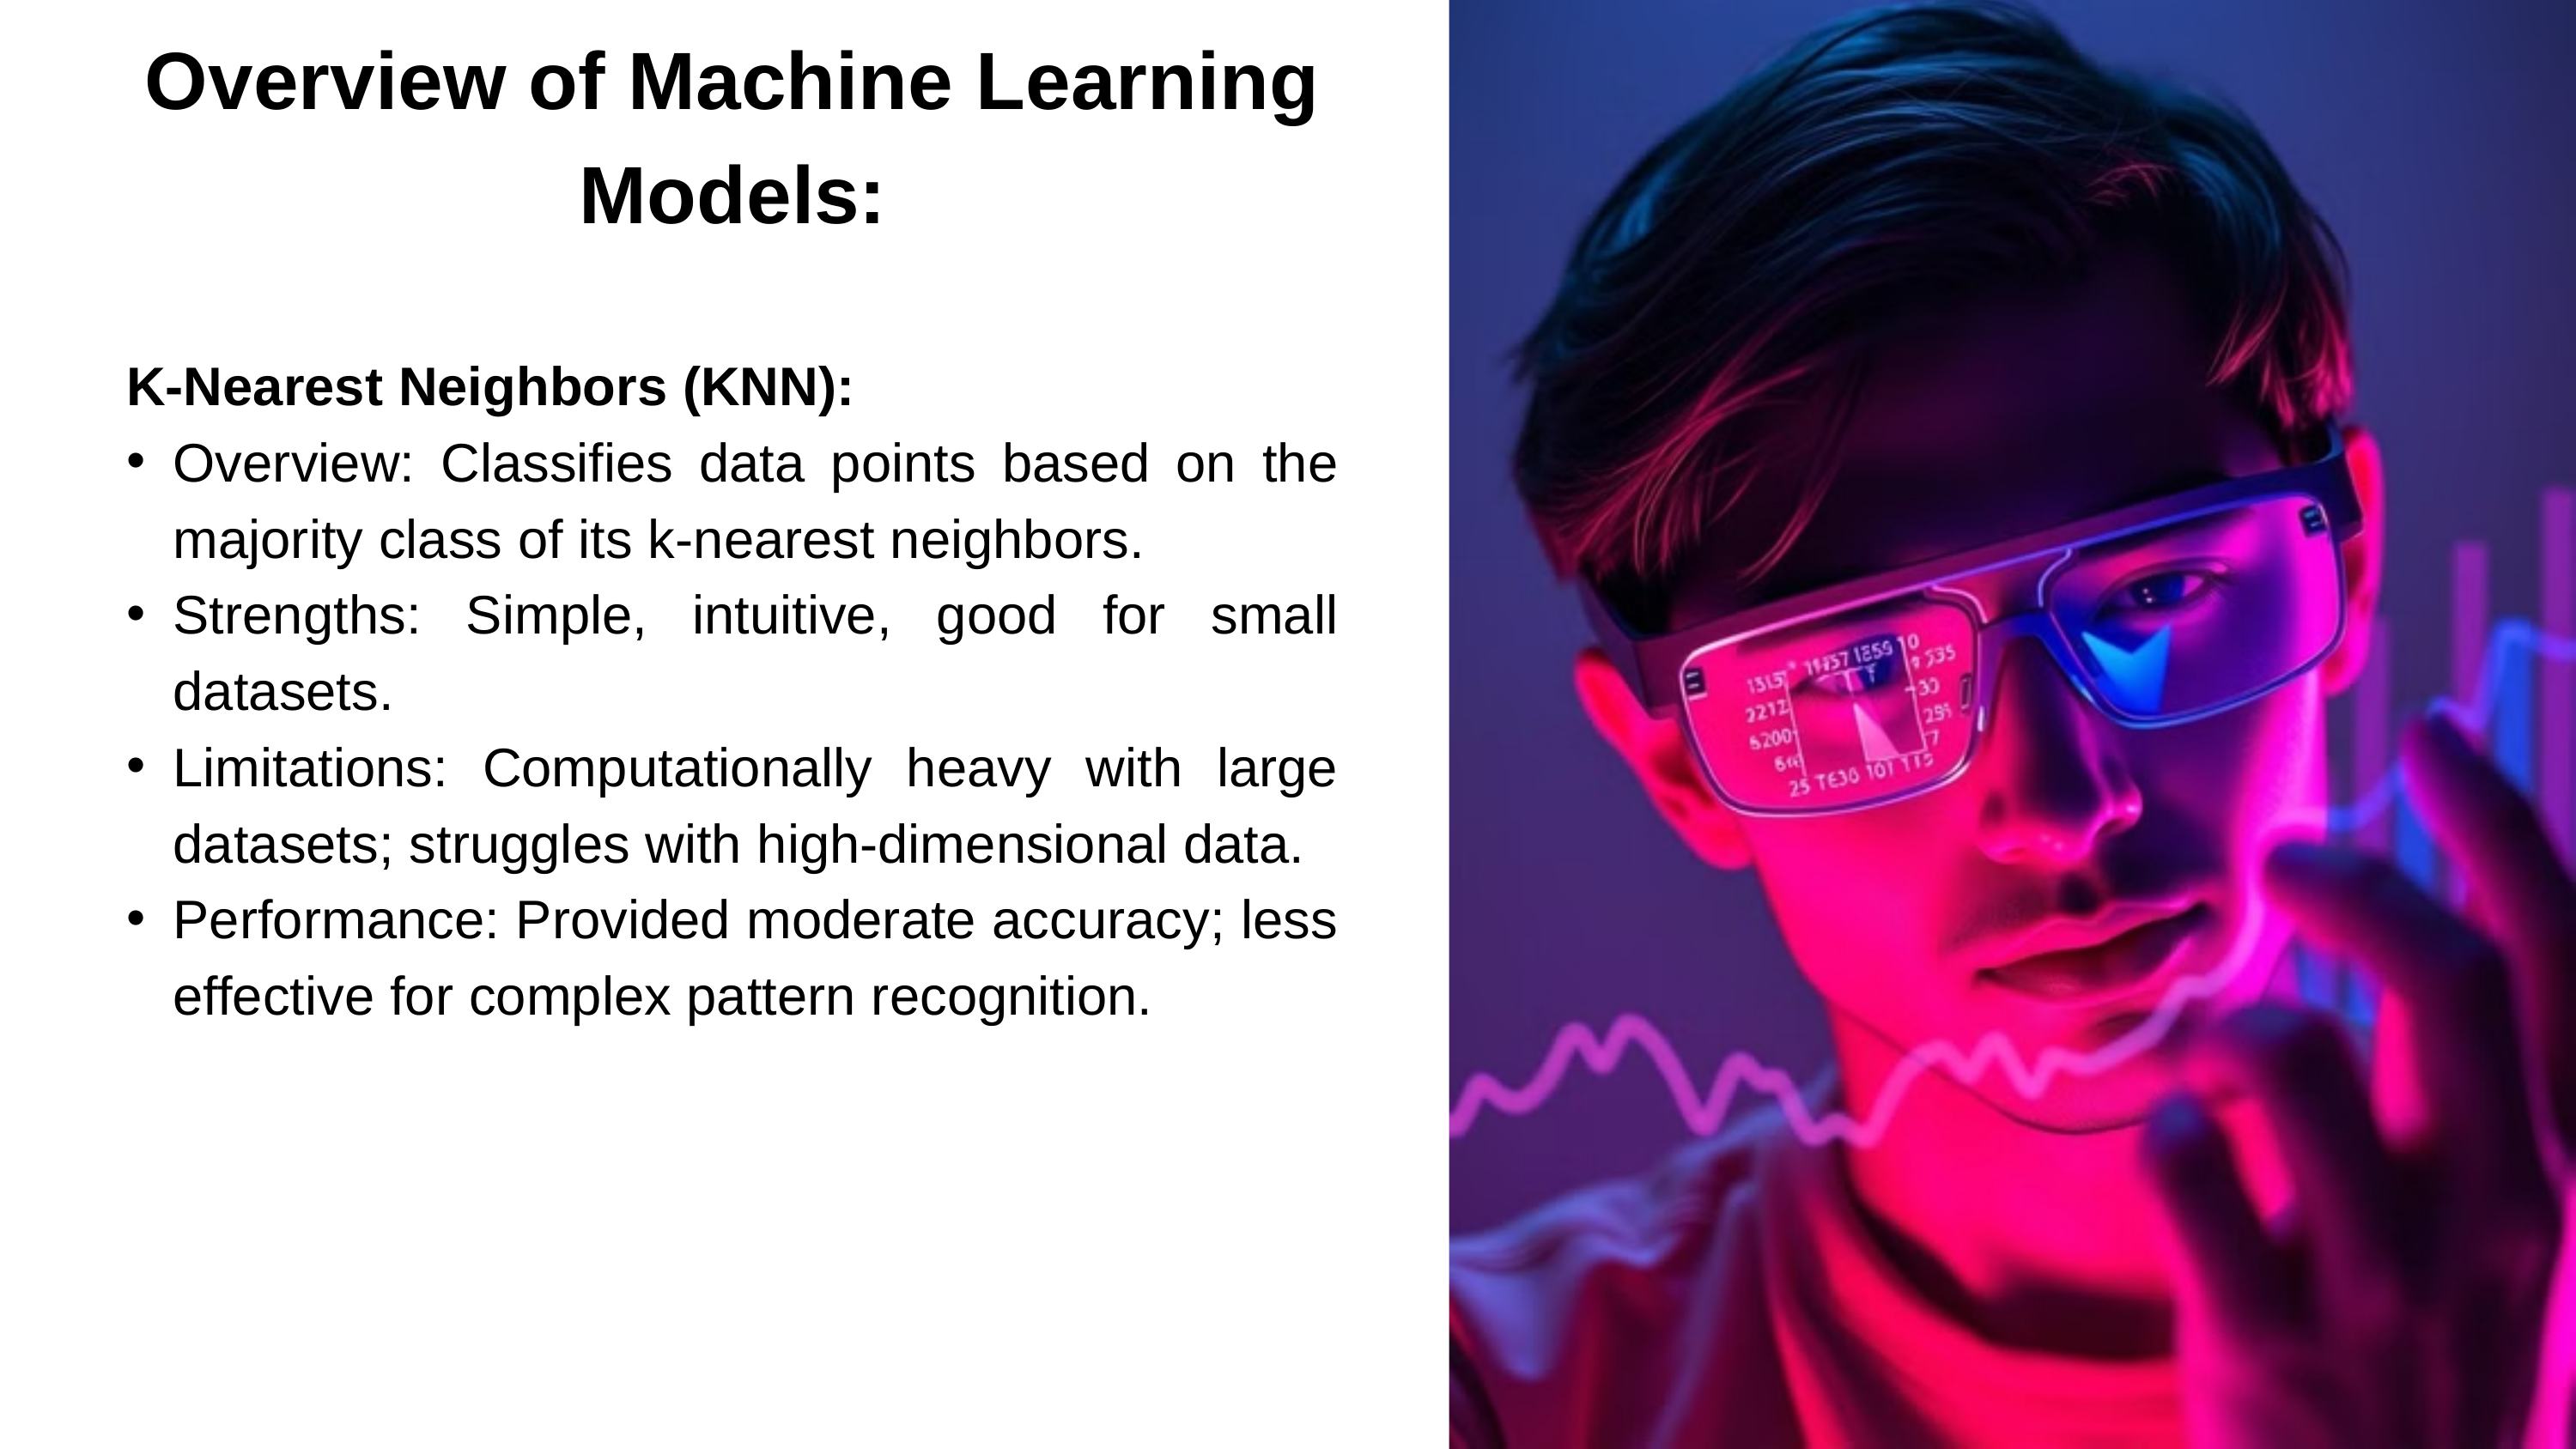

Overview of Machine Learning Models:

   K-Nearest Neighbors (KNN):
Overview: Classifies data points based on the majority class of its k-nearest neighbors.
Strengths: Simple, intuitive, good for small datasets.
Limitations: Computationally heavy with large datasets; struggles with high-dimensional data.
Performance: Provided moderate accuracy; less effective for complex pattern recognition.